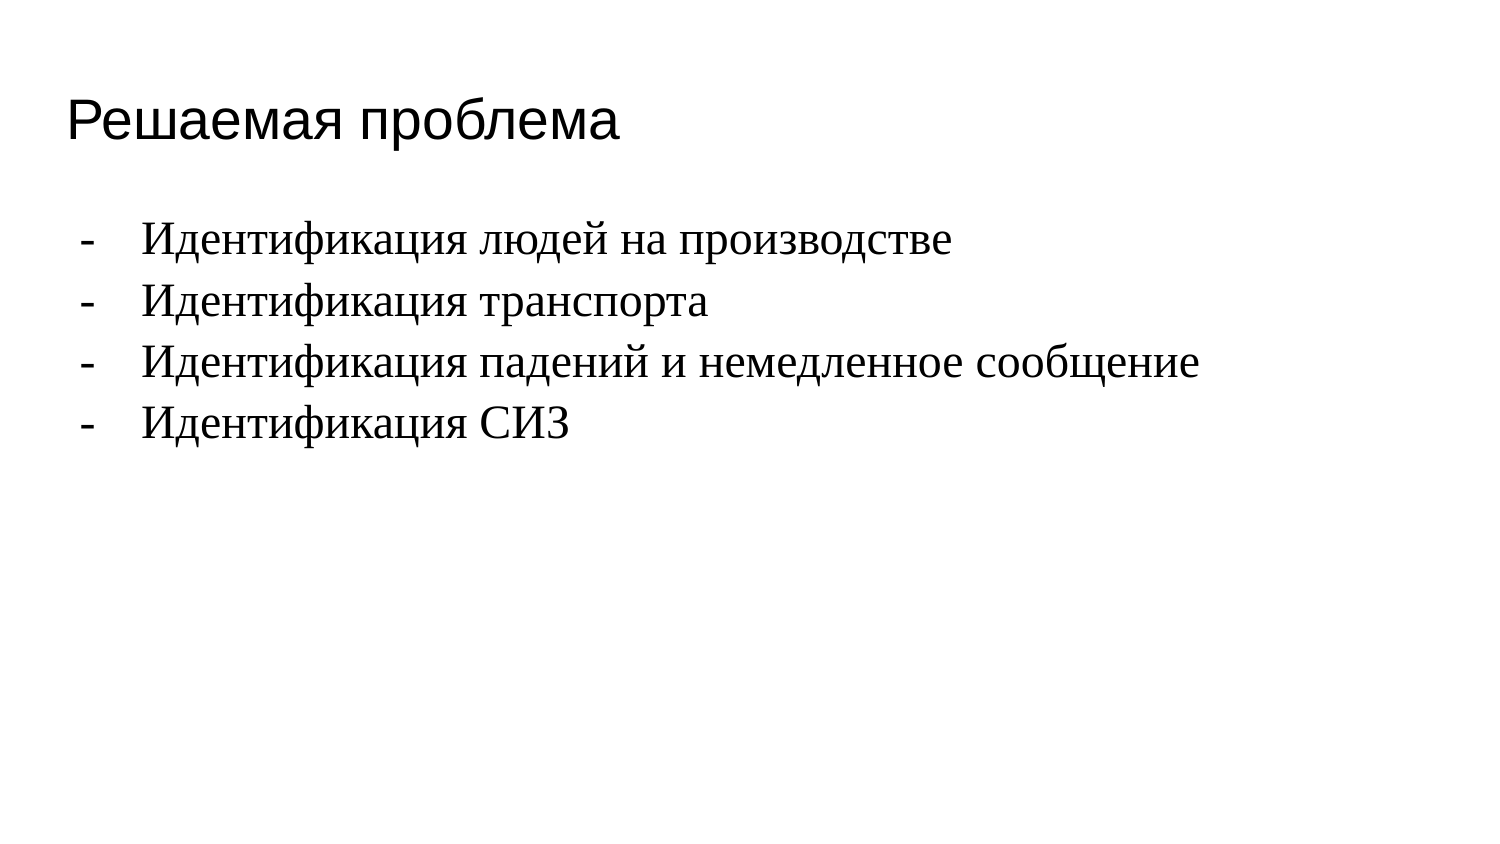

# Решаемая проблема
Идентификация людей на производстве
Идентификация транспорта
Идентификация падений и немедленное сообщение
Идентификация СИЗ